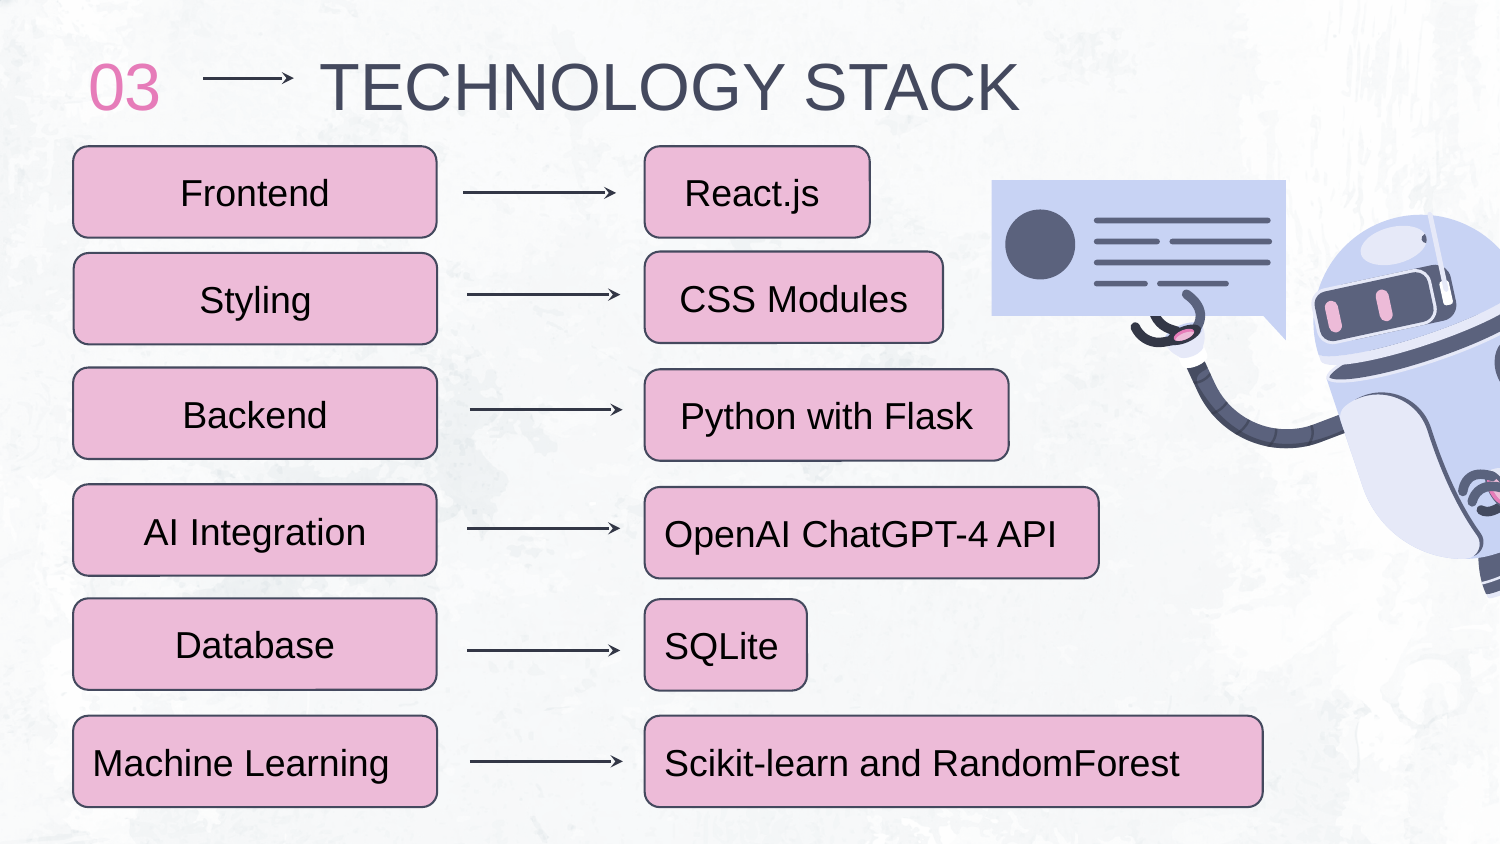

03
# TECHNOLOGY STACK
Frontend
React.js

CSS Modules
Styling
Backend
Python with Flask
AI Integration
OpenAI ChatGPT-4 API
Database
SQLite
Machine Learning
Scikit-learn and RandomForest